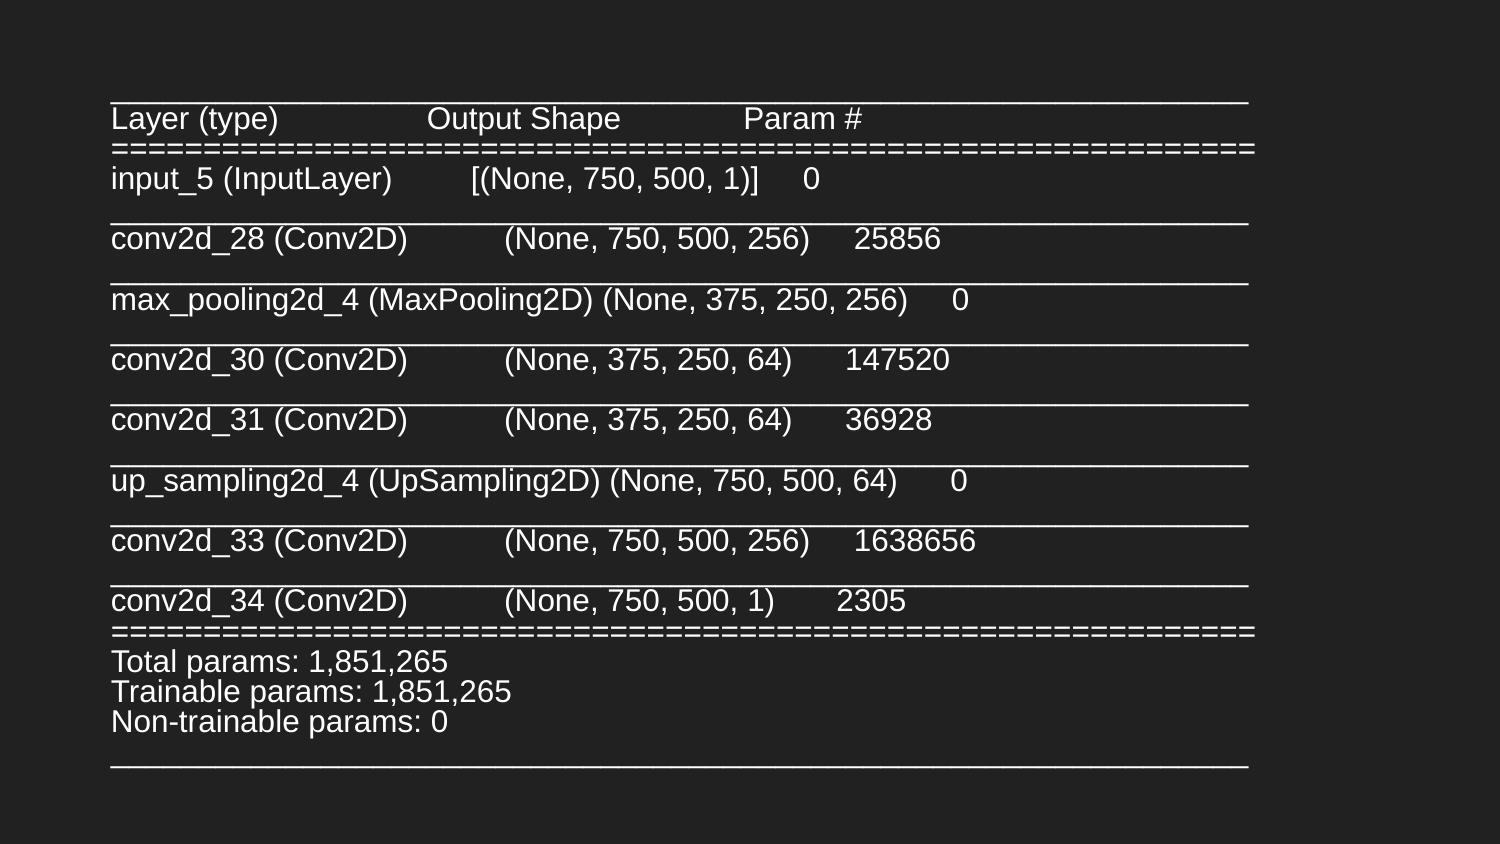

_________________________________________________________________
Layer (type)                 Output Shape              Param #
==============================================================
input_5 (InputLayer)         [(None, 750, 500, 1)]     0
_________________________________________________________________
conv2d_28 (Conv2D)           (None, 750, 500, 256)     25856
_________________________________________________________________
max_pooling2d_4 (MaxPooling2D) (None, 375, 250, 256)     0
_________________________________________________________________
conv2d_30 (Conv2D)           (None, 375, 250, 64)      147520
_________________________________________________________________
conv2d_31 (Conv2D)           (None, 375, 250, 64)      36928
_________________________________________________________________
up_sampling2d_4 (UpSampling2D) (None, 750, 500, 64)      0
_________________________________________________________________
conv2d_33 (Conv2D)           (None, 750, 500, 256)     1638656
_________________________________________________________________
conv2d_34 (Conv2D)           (None, 750, 500, 1)       2305
==============================================================
Total params: 1,851,265
Trainable params: 1,851,265
Non-trainable params: 0
_________________________________________________________________